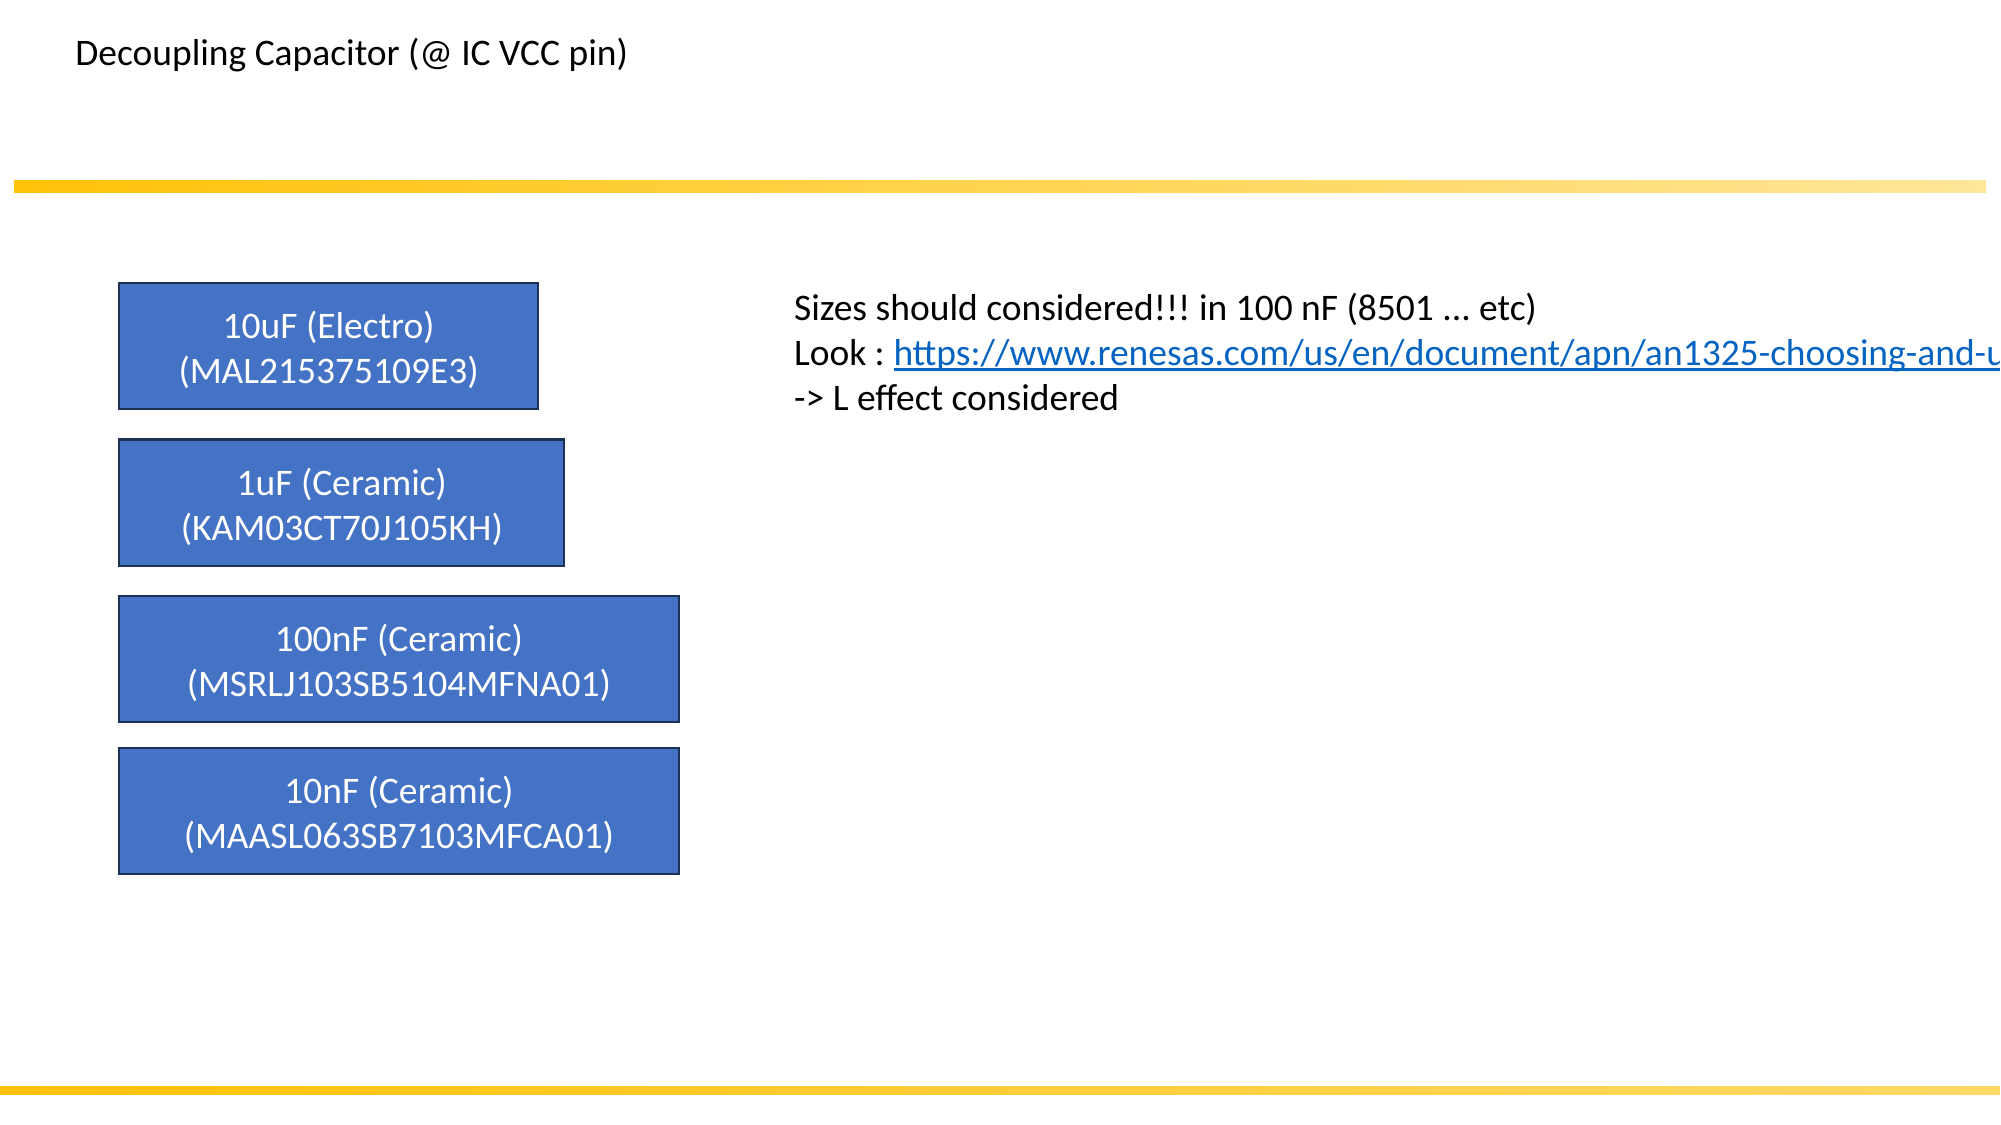

Decoupling Capacitor (@ IC VCC pin)
Sizes should considered!!! in 100 nF (8501 ... etc)
Look : https://www.renesas.com/us/en/document/apn/an1325-choosing-and-using-bypass-capacitors
-> L effect considered
10uF (Electro)
(MAL215375109E3)
1uF (Ceramic)
(KAM03CT70J105KH)
100nF (Ceramic)
(MSRLJ103SB5104MFNA01)
10nF (Ceramic)
(MAASL063SB7103MFCA01)